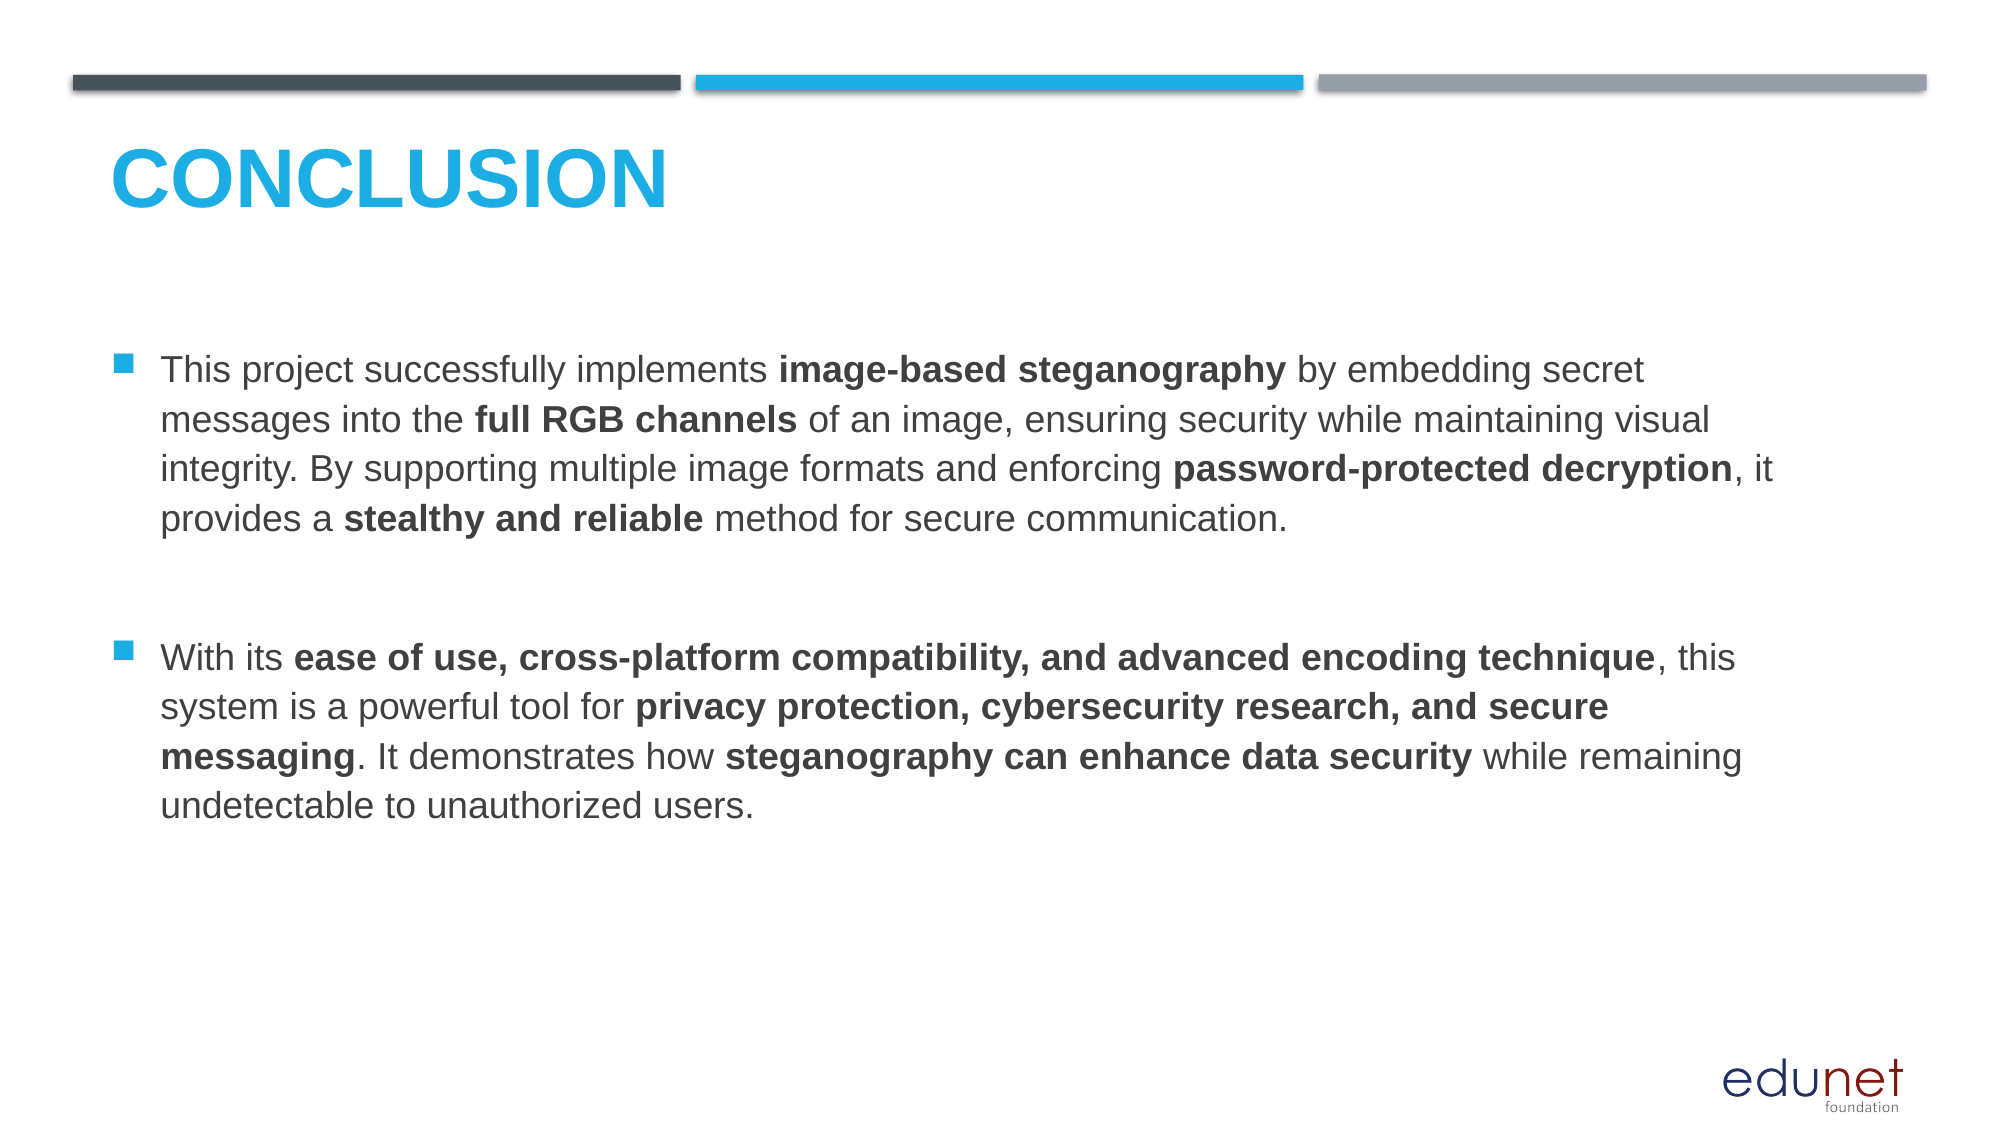

# Conclusion
This project successfully implements image-based steganography by embedding secret messages into the full RGB channels of an image, ensuring security while maintaining visual integrity. By supporting multiple image formats and enforcing password-protected decryption, it provides a stealthy and reliable method for secure communication.

With its ease of use, cross-platform compatibility, and advanced encoding technique, this system is a powerful tool for privacy protection, cybersecurity research, and secure messaging. It demonstrates how steganography can enhance data security while remaining undetectable to unauthorized users.